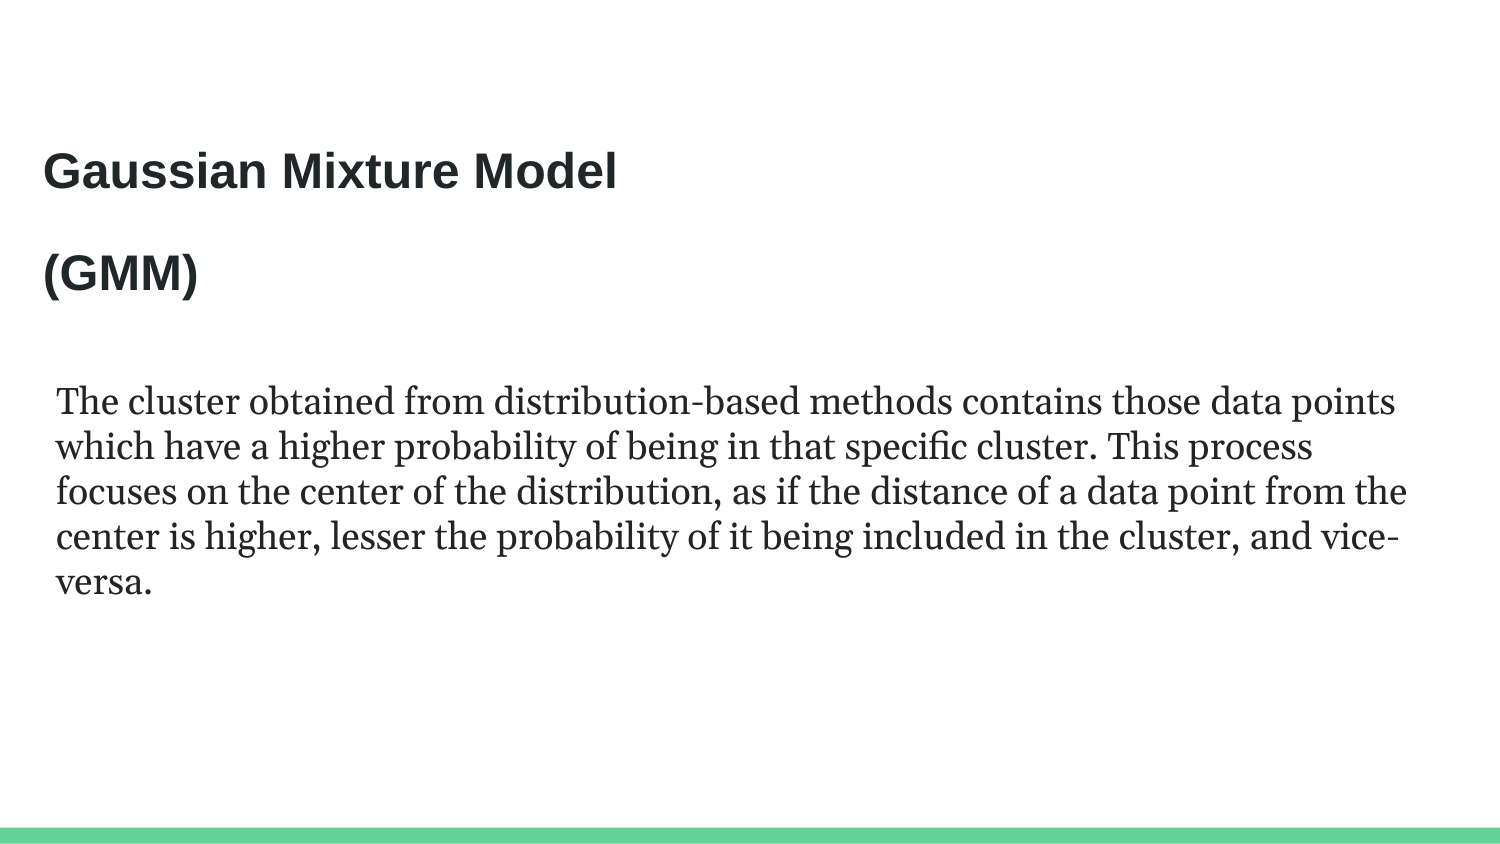

# Gaussian Mixture Model (GMM)

The cluster obtained from distribution-based methods contains those data points which have a higher probability of being in that specific cluster. This process focuses on the center of the distribution, as if the distance of a data point from the center is higher, lesser the probability of it being included in the cluster, and vice-versa.